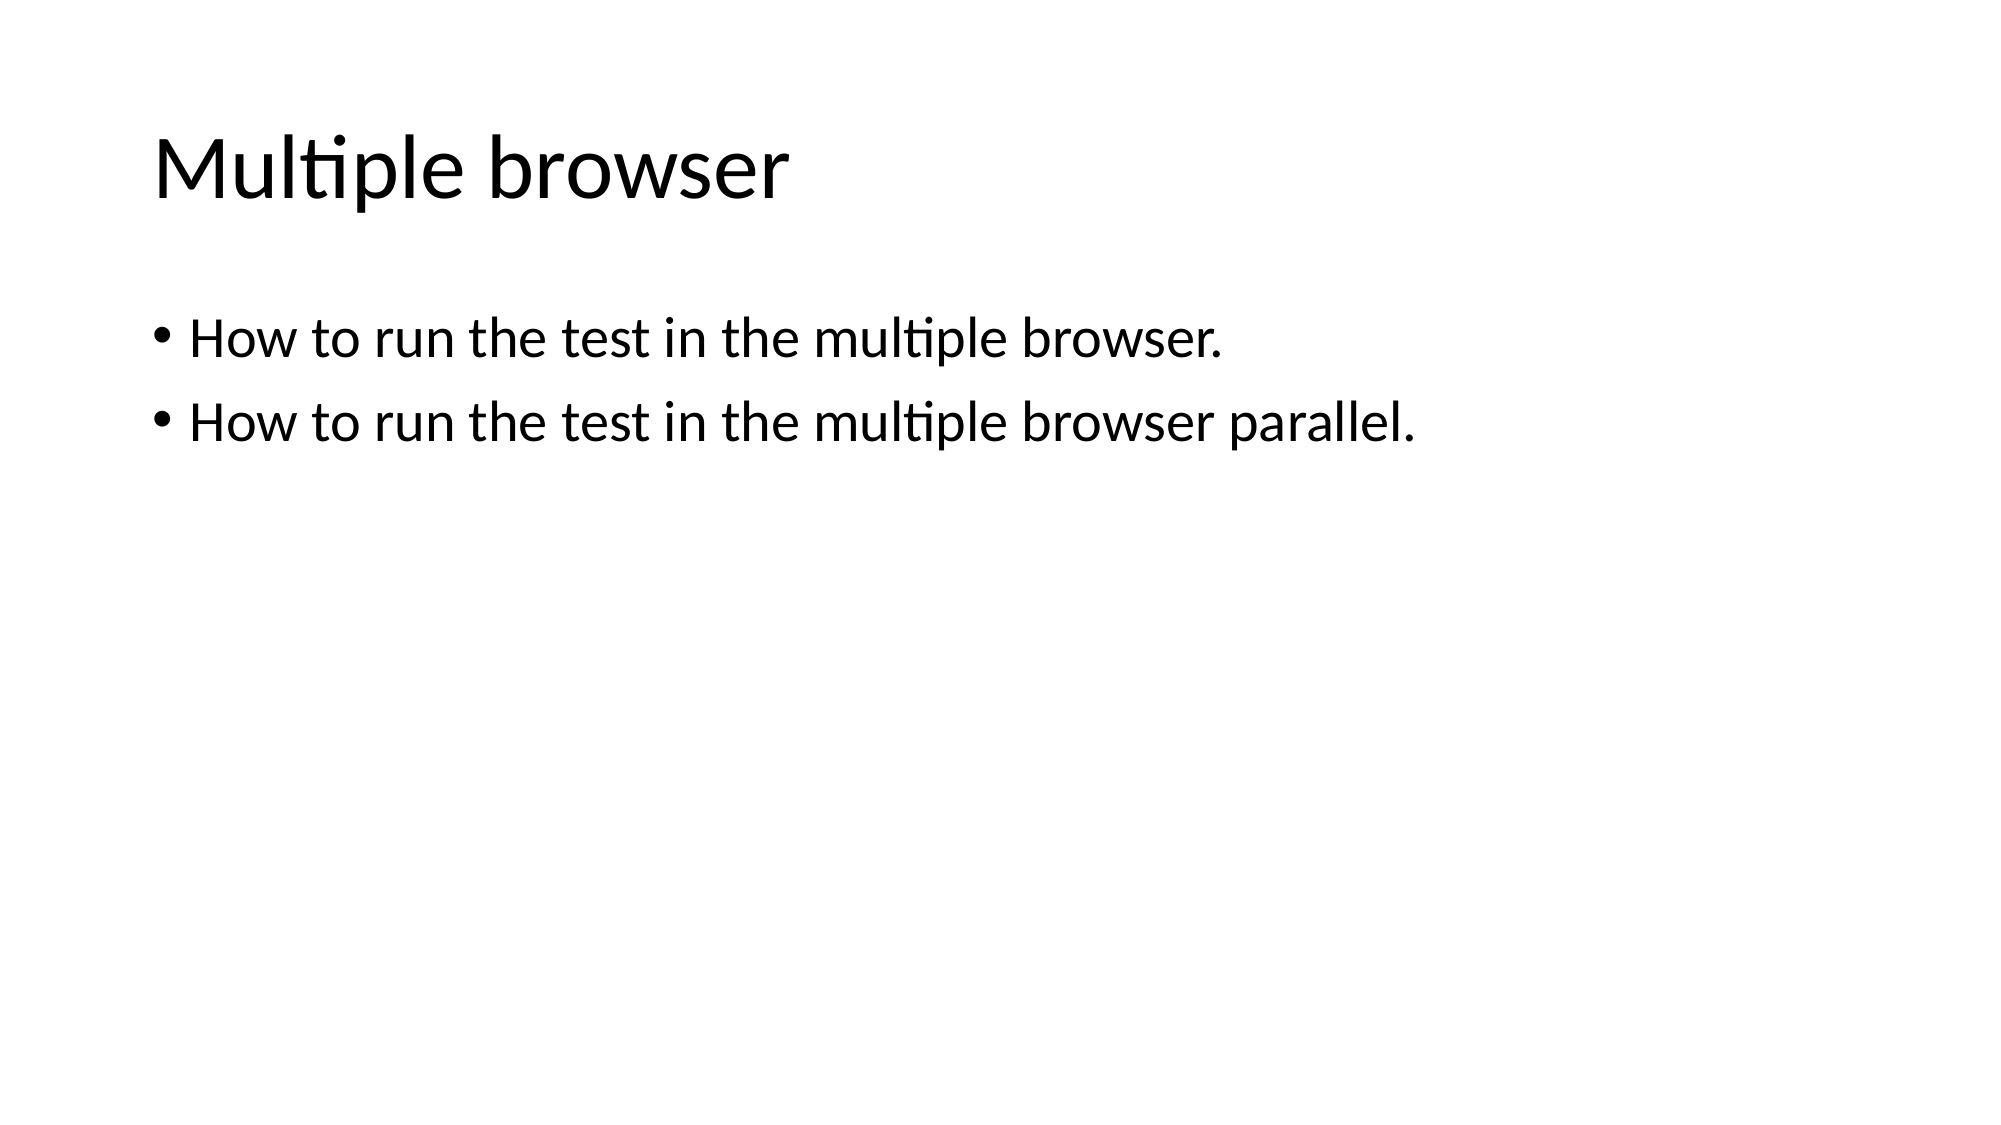

# Multiple browser
How to run the test in the multiple browser.
How to run the test in the multiple browser parallel.